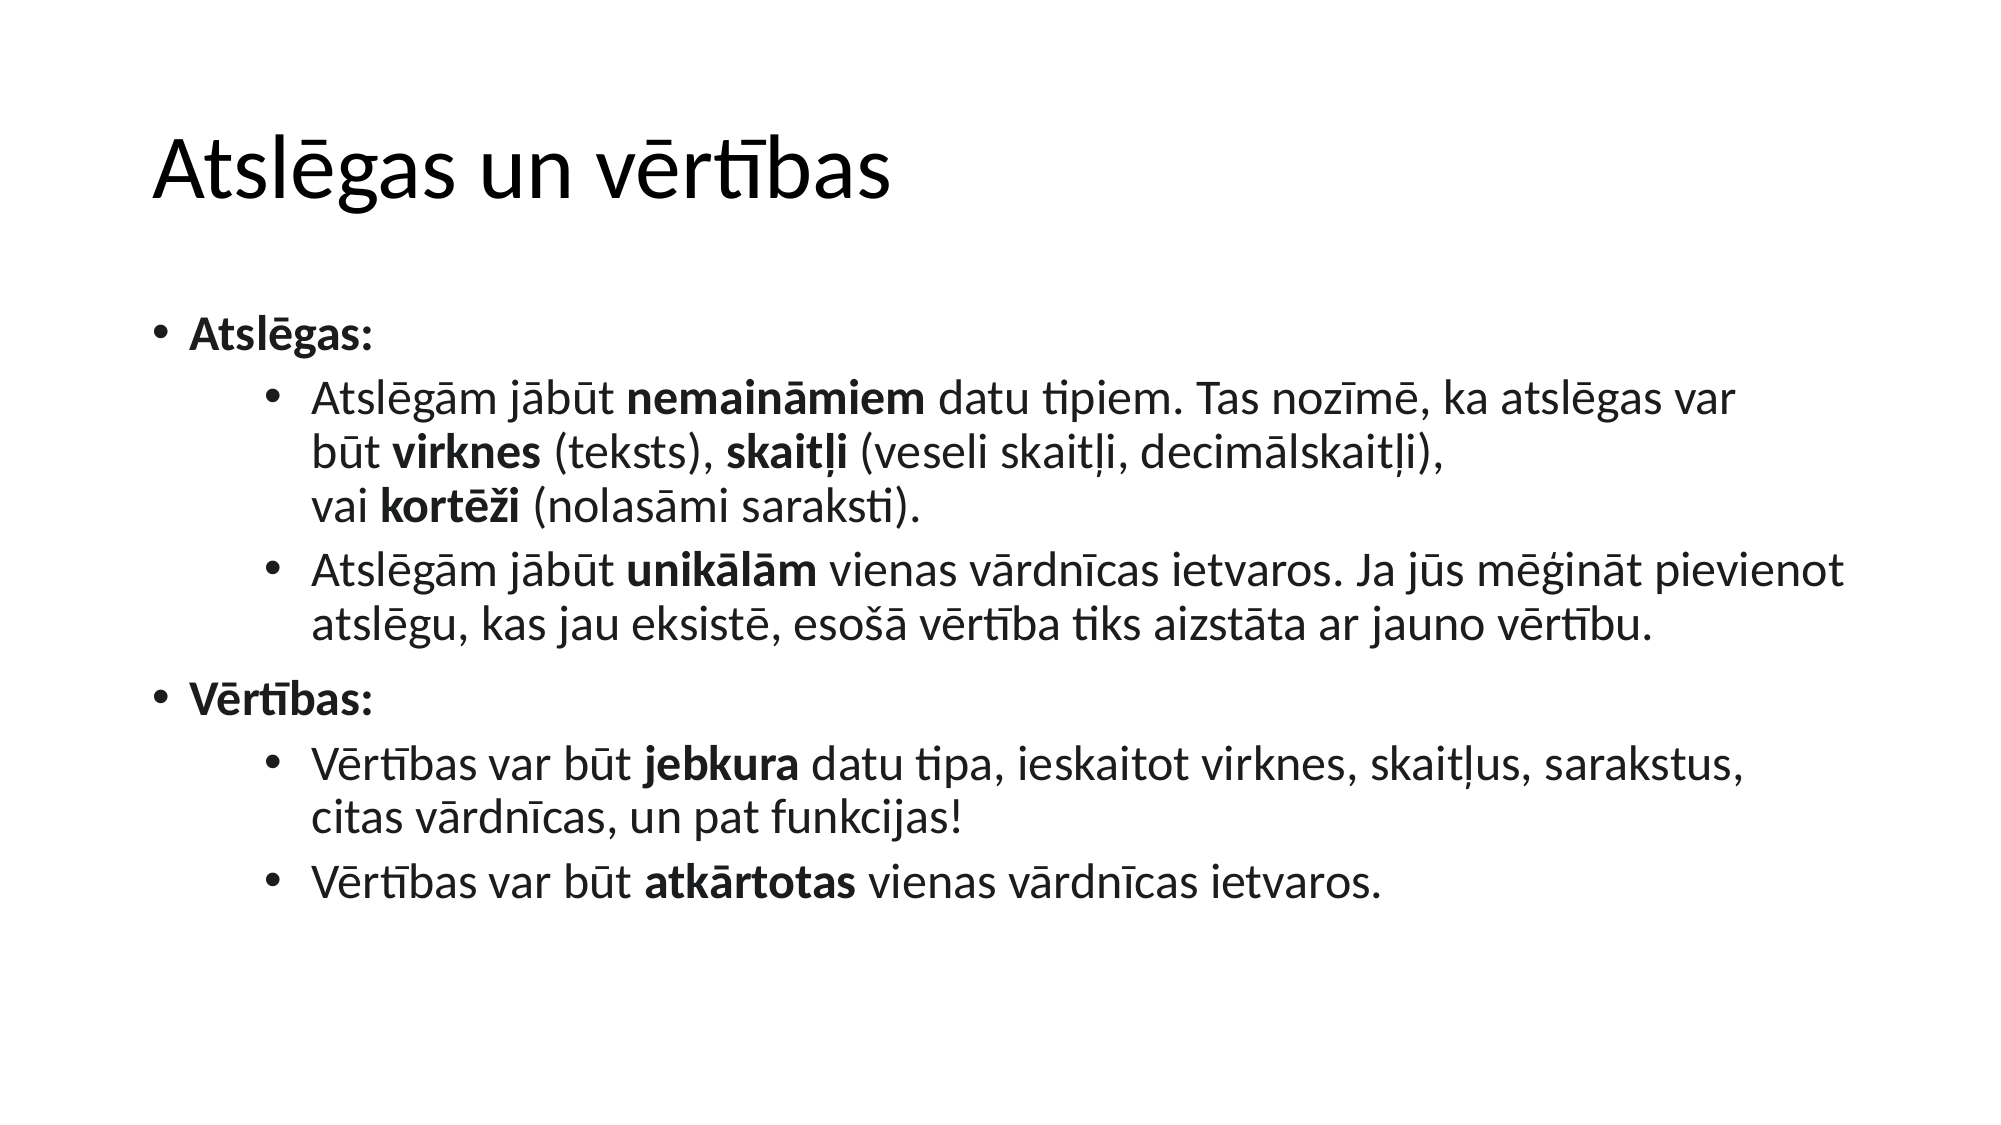

# Atslēgas un vērtības
Atslēgas:
Atslēgām jābūt nemaināmiem datu tipiem. Tas nozīmē, ka atslēgas var būt virknes (teksts), skaitļi (veseli skaitļi, decimālskaitļi), vai kortēži (nolasāmi saraksti).
Atslēgām jābūt unikālām vienas vārdnīcas ietvaros. Ja jūs mēģināt pievienot atslēgu, kas jau eksistē, esošā vērtība tiks aizstāta ar jauno vērtību.
Vērtības:
Vērtības var būt jebkura datu tipa, ieskaitot virknes, skaitļus, sarakstus, citas vārdnīcas, un pat funkcijas!
Vērtības var būt atkārtotas vienas vārdnīcas ietvaros.